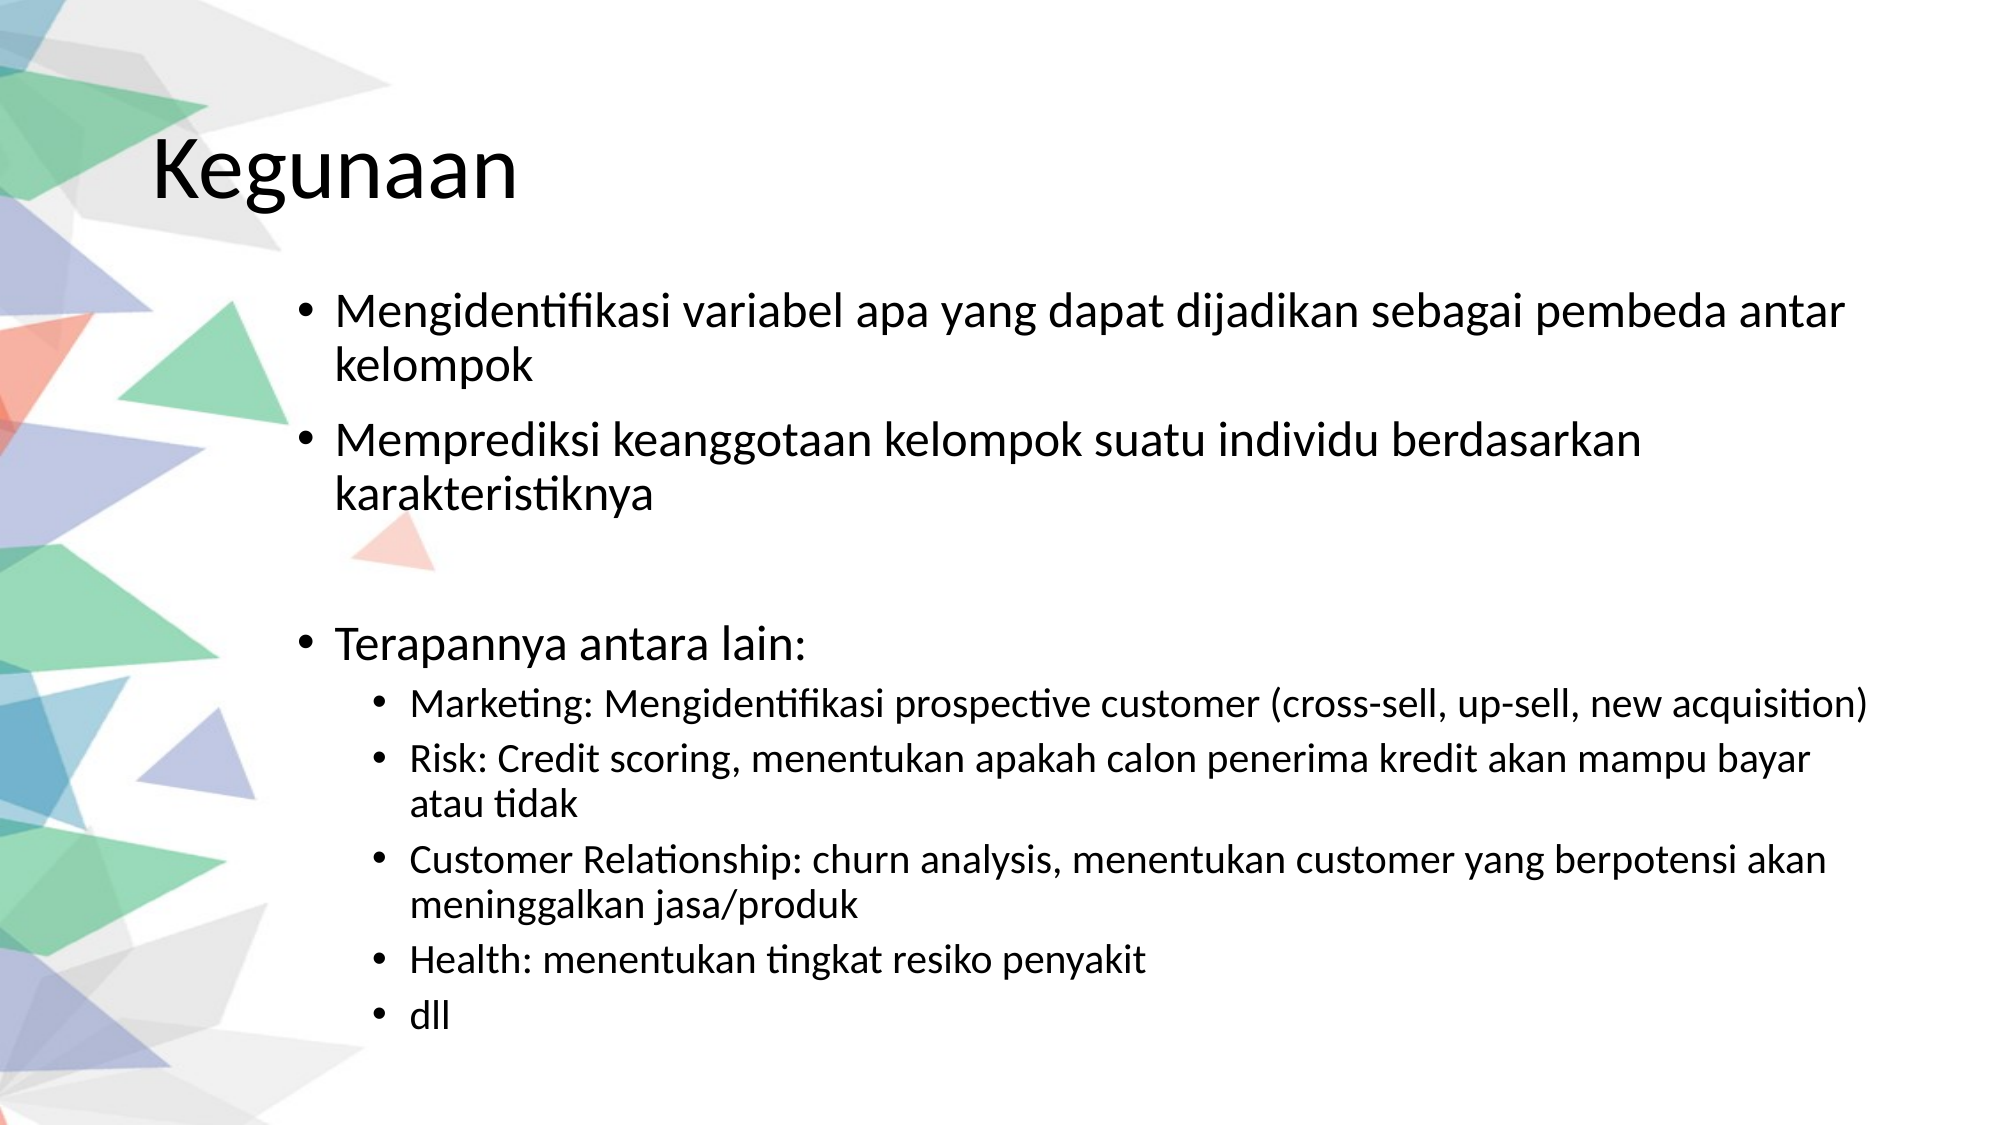

# Kegunaan
Mengidentifikasi variabel apa yang dapat dijadikan sebagai pembeda antar kelompok
Memprediksi keanggotaan kelompok suatu individu berdasarkan karakteristiknya

Terapannya antara lain:
Marketing: Mengidentifikasi prospective customer (cross-sell, up-sell, new acquisition)
Risk: Credit scoring, menentukan apakah calon penerima kredit akan mampu bayar atau tidak
Customer Relationship: churn analysis, menentukan customer yang berpotensi akan meninggalkan jasa/produk
Health: menentukan tingkat resiko penyakit
dll